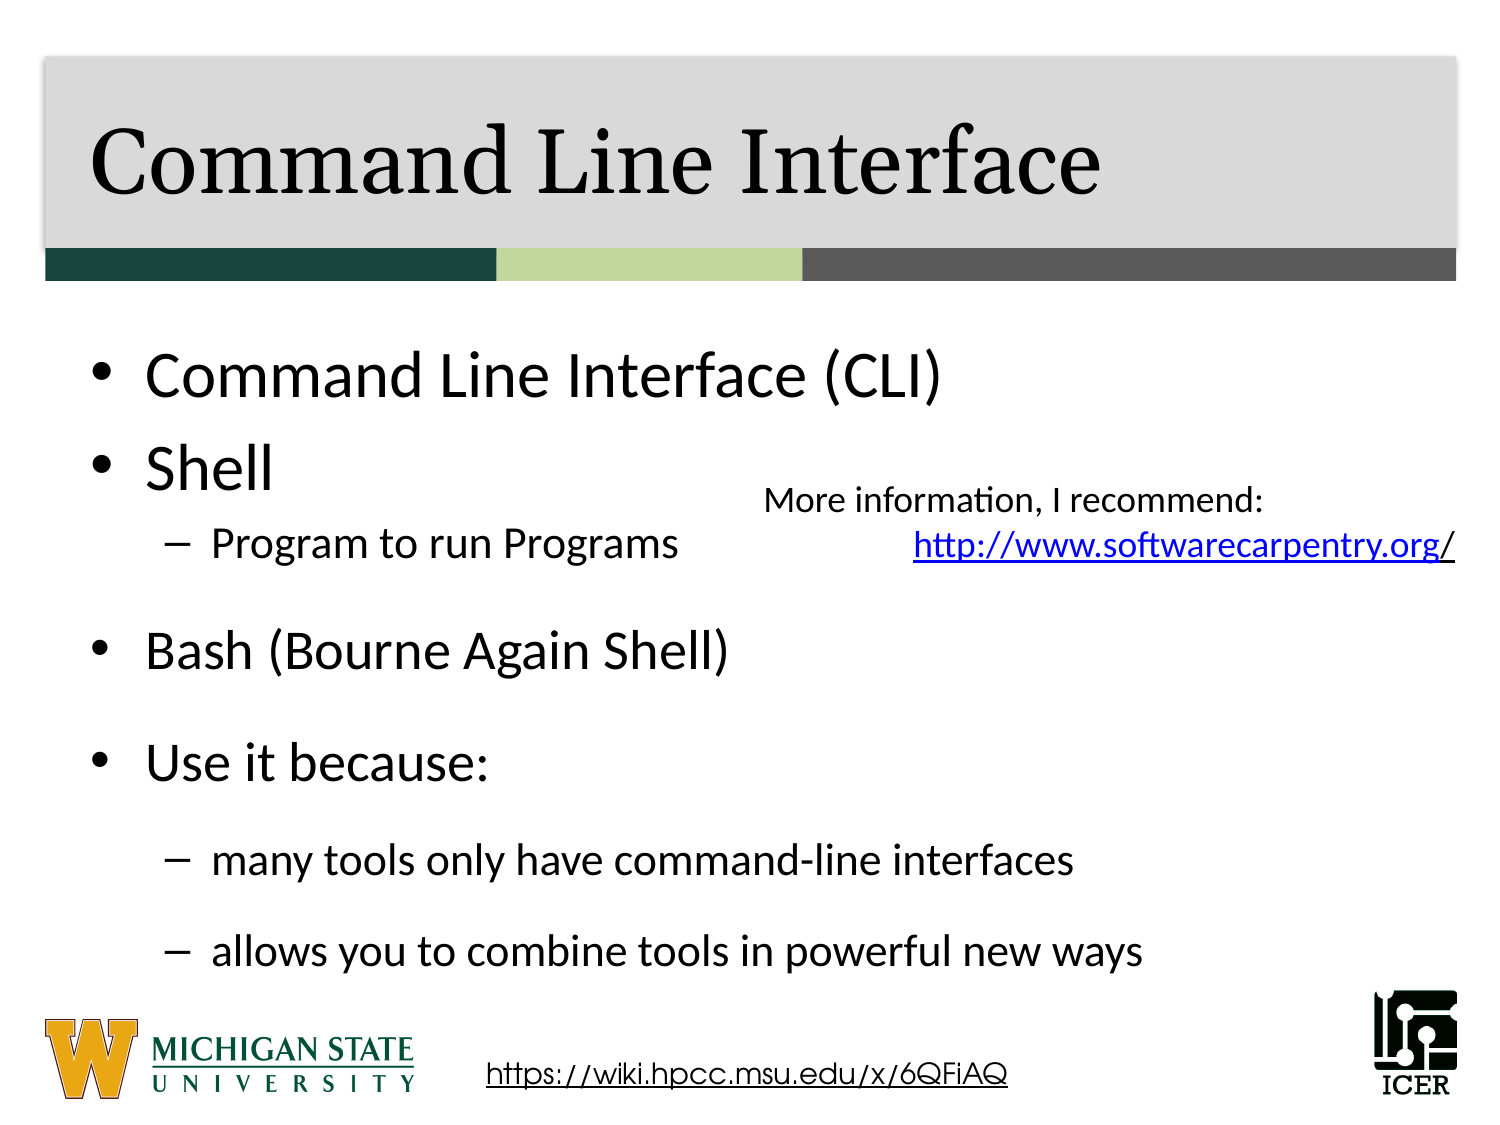

# Command Line Interface
Command Line Interface (CLI)
Shell
Program to run Programs
Bash (Bourne Again Shell)
Use it because:
many tools only have command-line interfaces
allows you to combine tools in powerful new ways

More information, I recommend:
	http://www.softwarecarpentry.org/